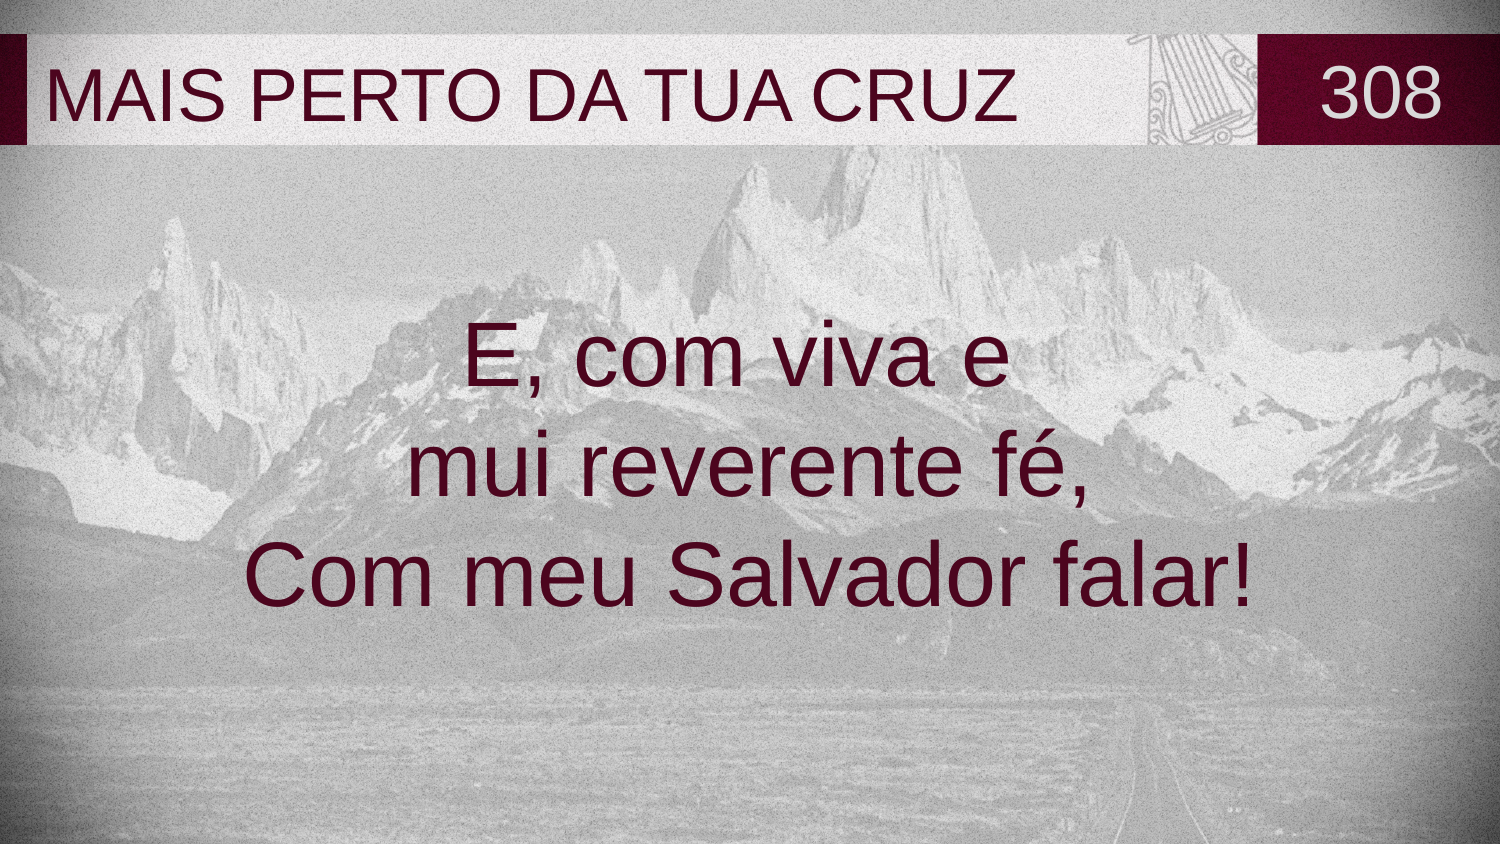

# MAIS PERTO DA TUA CRUZ
308
E, com viva e
mui reverente fé,
Com meu Salvador falar!